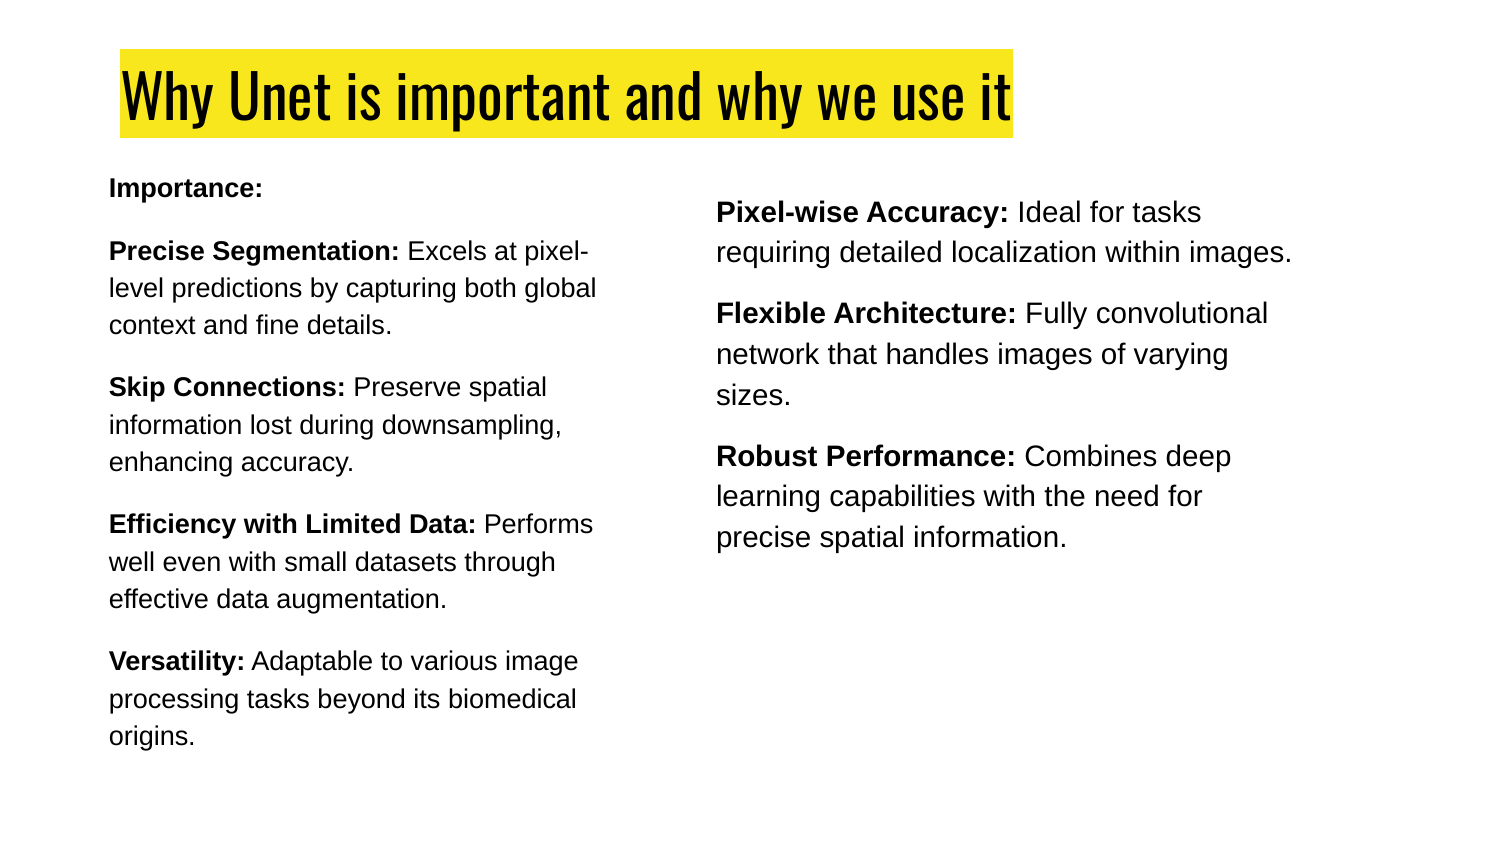

# Why Unet is important and why we use it
Importance:
Precise Segmentation: Excels at pixel-level predictions by capturing both global context and fine details.
Skip Connections: Preserve spatial information lost during downsampling, enhancing accuracy.
Efficiency with Limited Data: Performs well even with small datasets through effective data augmentation.
Versatility: Adaptable to various image processing tasks beyond its biomedical origins.
Pixel-wise Accuracy: Ideal for tasks requiring detailed localization within images.
Flexible Architecture: Fully convolutional network that handles images of varying sizes.
Robust Performance: Combines deep learning capabilities with the need for precise spatial information.